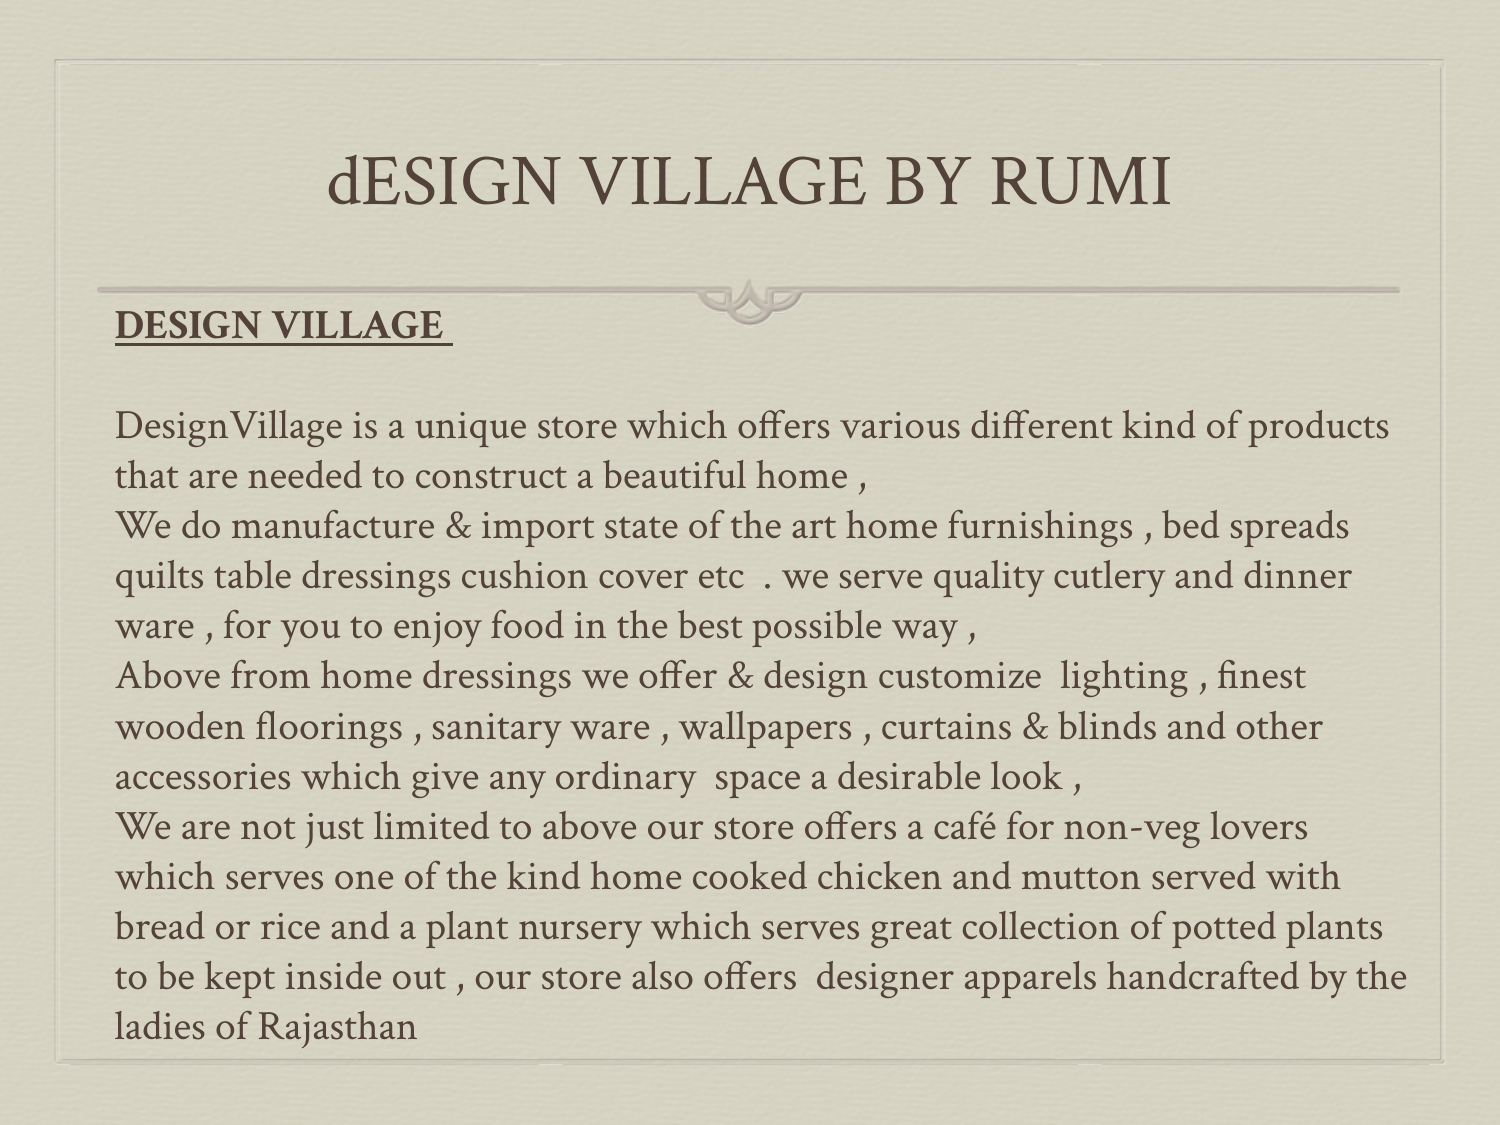

# dESIGN VILLAGE BY RUMI
DESIGN VILLAGE

DesignVillage is a unique store which offers various different kind of products that are needed to construct a beautiful home ,
We do manufacture & import state of the art home furnishings , bed spreads quilts table dressings cushion cover etc  . we serve quality cutlery and dinner ware , for you to enjoy food in the best possible way ,
Above from home dressings we offer & design customize  lighting , finest wooden floorings , sanitary ware , wallpapers , curtains & blinds and other accessories which give any ordinary  space a desirable look ,
We are not just limited to above our store offers a café for non-veg lovers which serves one of the kind home cooked chicken and mutton served with bread or rice and a plant nursery which serves great collection of potted plants to be kept inside out , our store also offers  designer apparels handcrafted by the ladies of Rajasthan